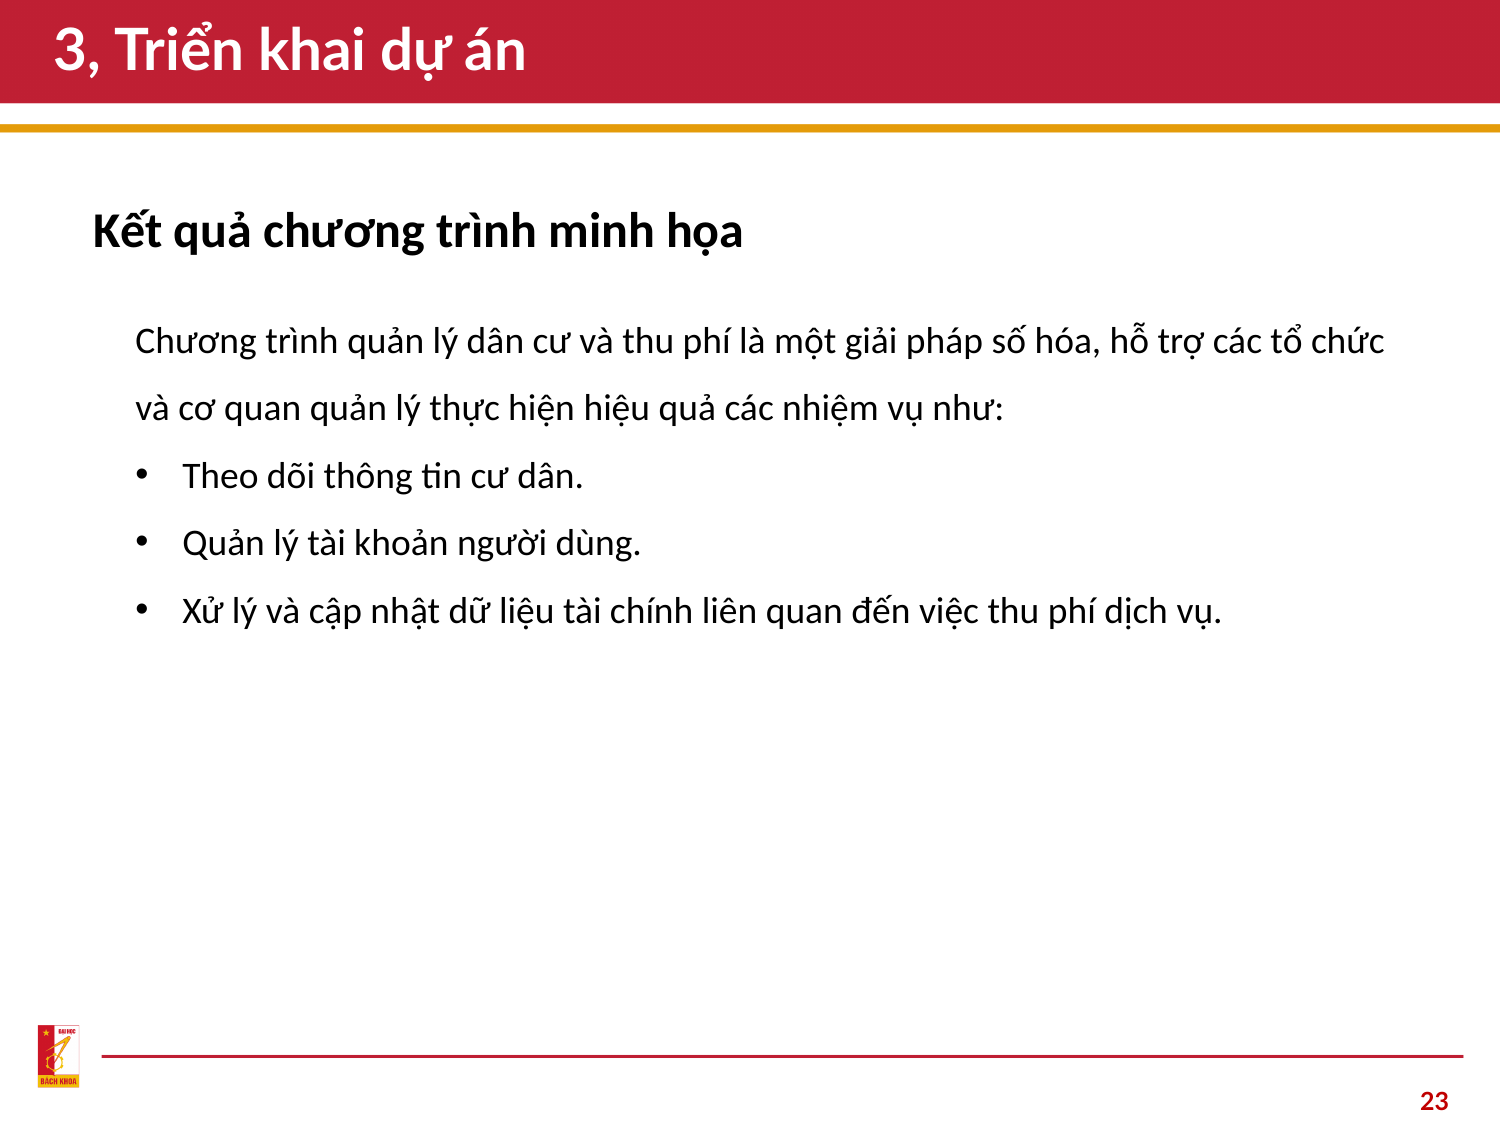

# 3, Triển khai dự án
Kết quả chương trình minh họa
Chương trình quản lý dân cư và thu phí là một giải pháp số hóa, hỗ trợ các tổ chức và cơ quan quản lý thực hiện hiệu quả các nhiệm vụ như:
Theo dõi thông tin cư dân.
Quản lý tài khoản người dùng.
Xử lý và cập nhật dữ liệu tài chính liên quan đến việc thu phí dịch vụ.
23